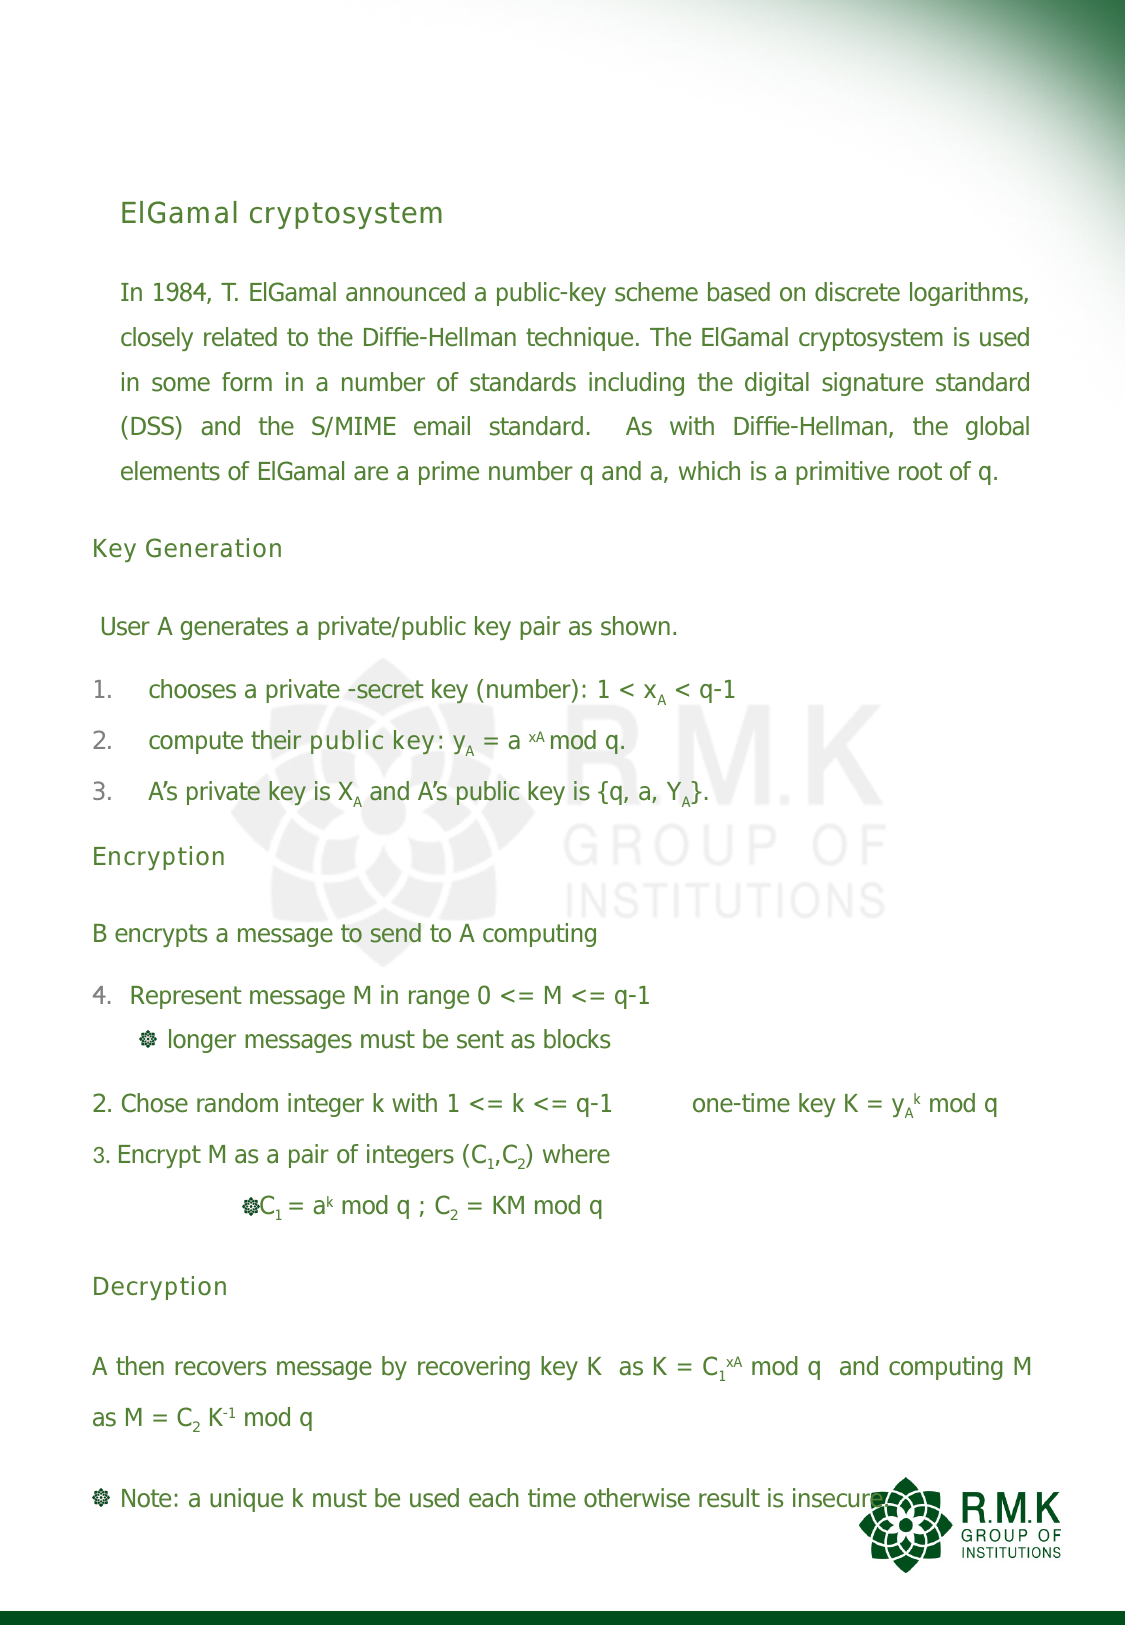

#
ElGamal cryptosystem
In 1984, T. ElGamal announced a public-key scheme based on discrete logarithms, closely related to the Diffie-Hellman technique. The ElGamal cryptosystem is used in some form in a number of standards including the digital signature standard (DSS) and the S/MIME email standard.  As with Diffie-Hellman, the global elements of ElGamal are a prime number q and a, which is a primitive root of q.
Key Generation
 User A generates a private/public key pair as shown.
chooses a private -secret key (number): 1 < xA < q-1
compute their public key: yA = a xA mod q.
A’s private key is XA and A’s public key is {q, a, YA}.
Encryption
B encrypts a message to send to A computing
Represent message M in range 0 <= M <= q-1
longer messages must be sent as blocks
2. Chose random integer k with 1 <= k <= q-1 	one-time key K = yAk mod q
3. Encrypt M as a pair of integers (C1,C2) where
C1 = ak mod q ; C2 = KM mod q
Decryption
A then recovers message by recovering key K  as K = C1xA mod q  and computing M as M = C2 K-1 mod q
Note: a unique k must be used each time otherwise result is insecure.